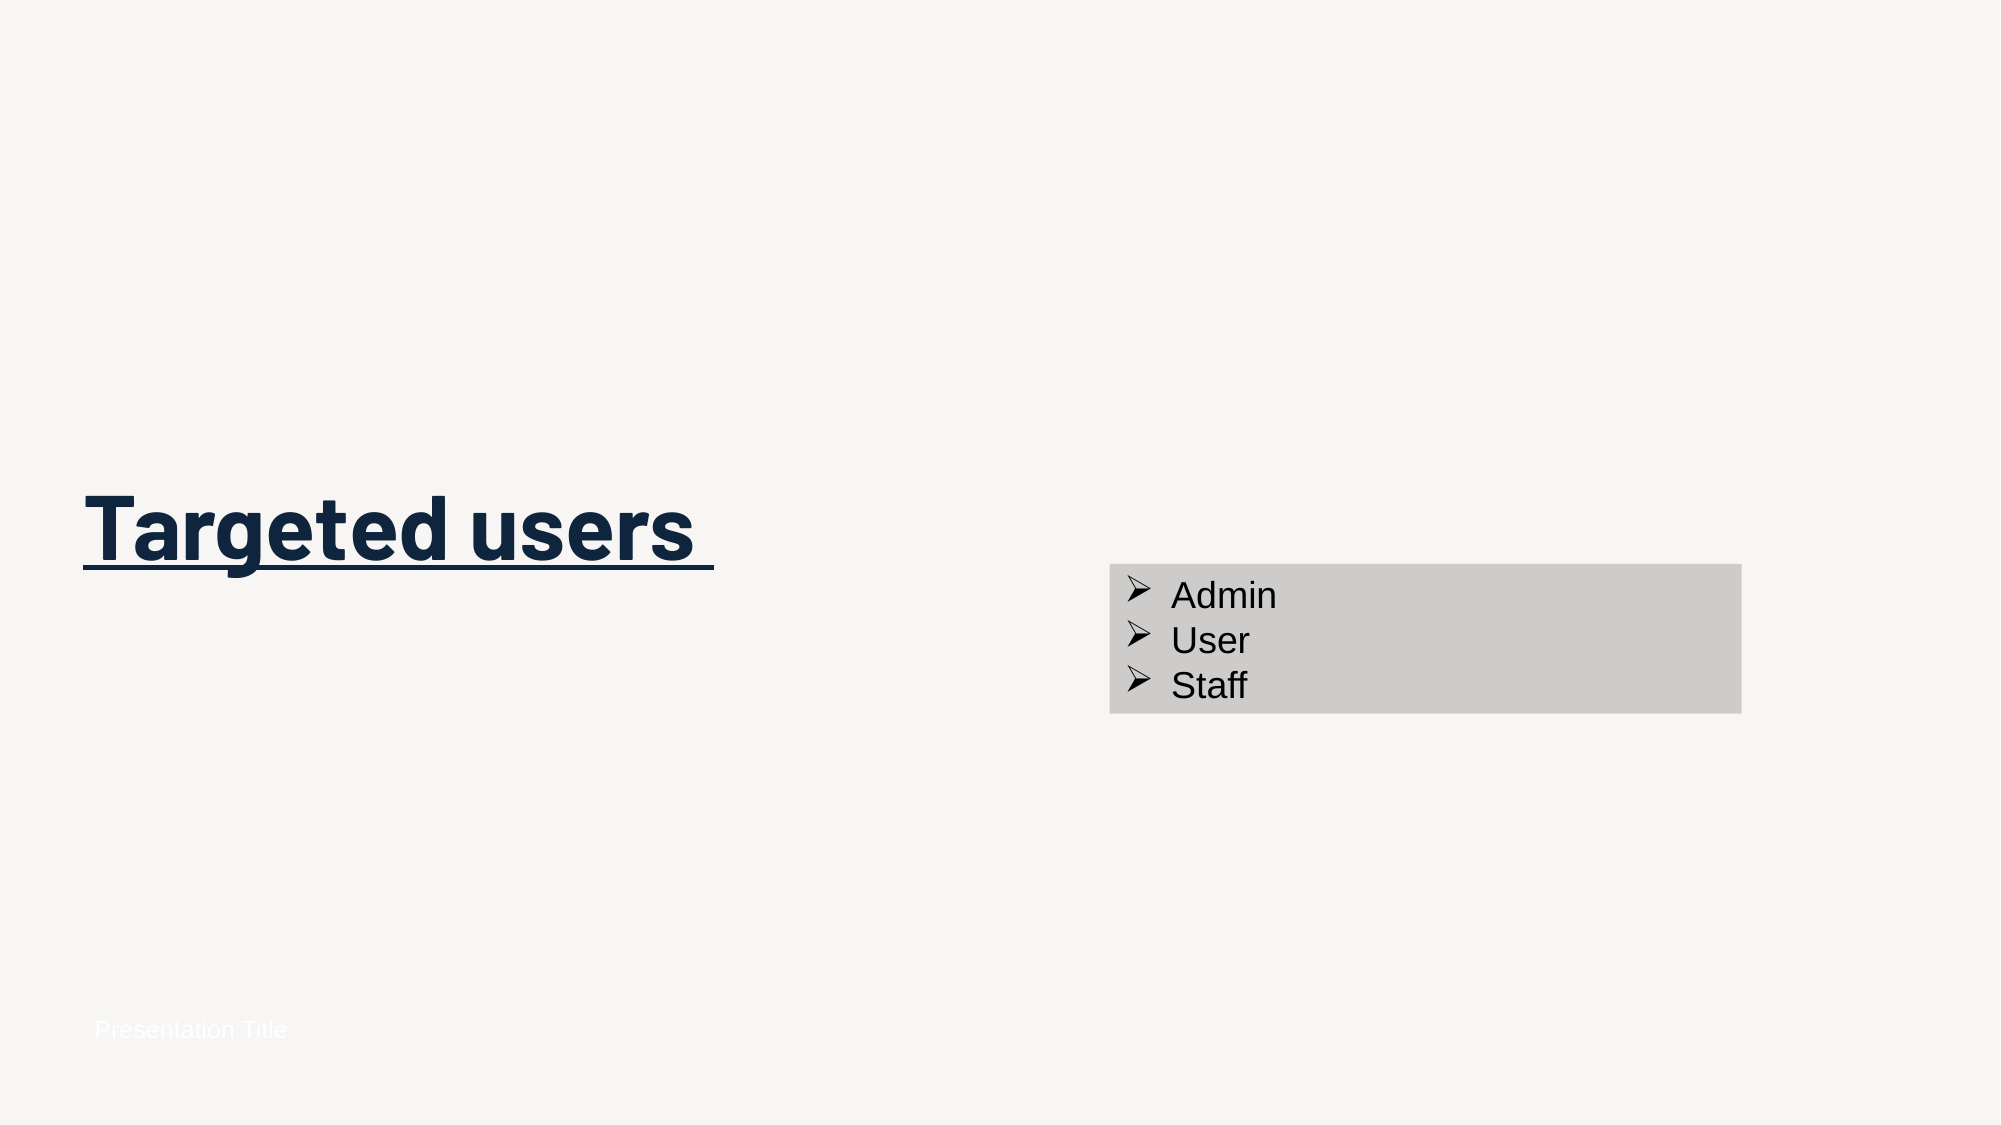

# Targeted users
Admin
User
Staff
Presentation Title
healthcare
10